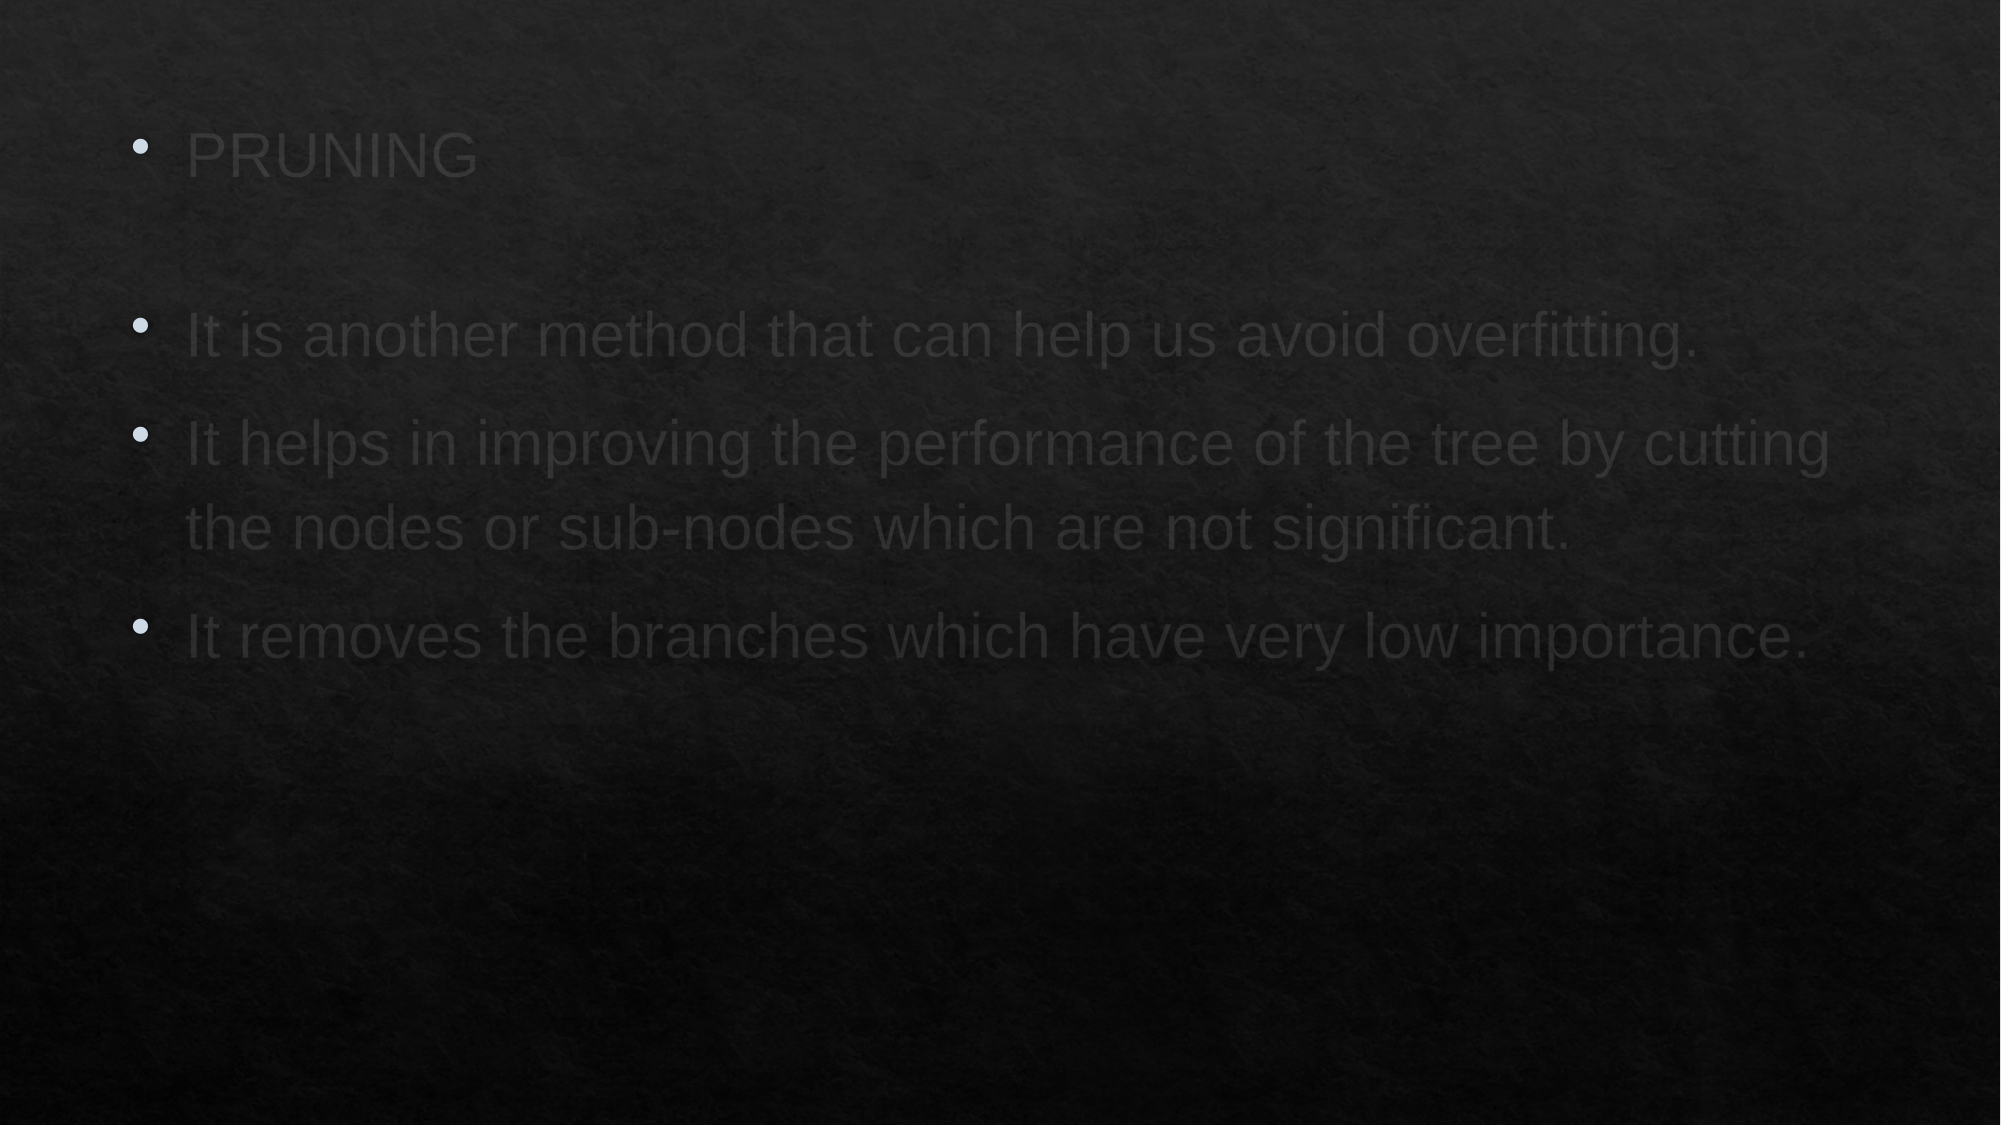

PRUNING

It is another method that can help us avoid overfitting.
It helps in improving the performance of the tree by cutting the nodes or sub-nodes which are not significant.
It removes the branches which have very low importance.